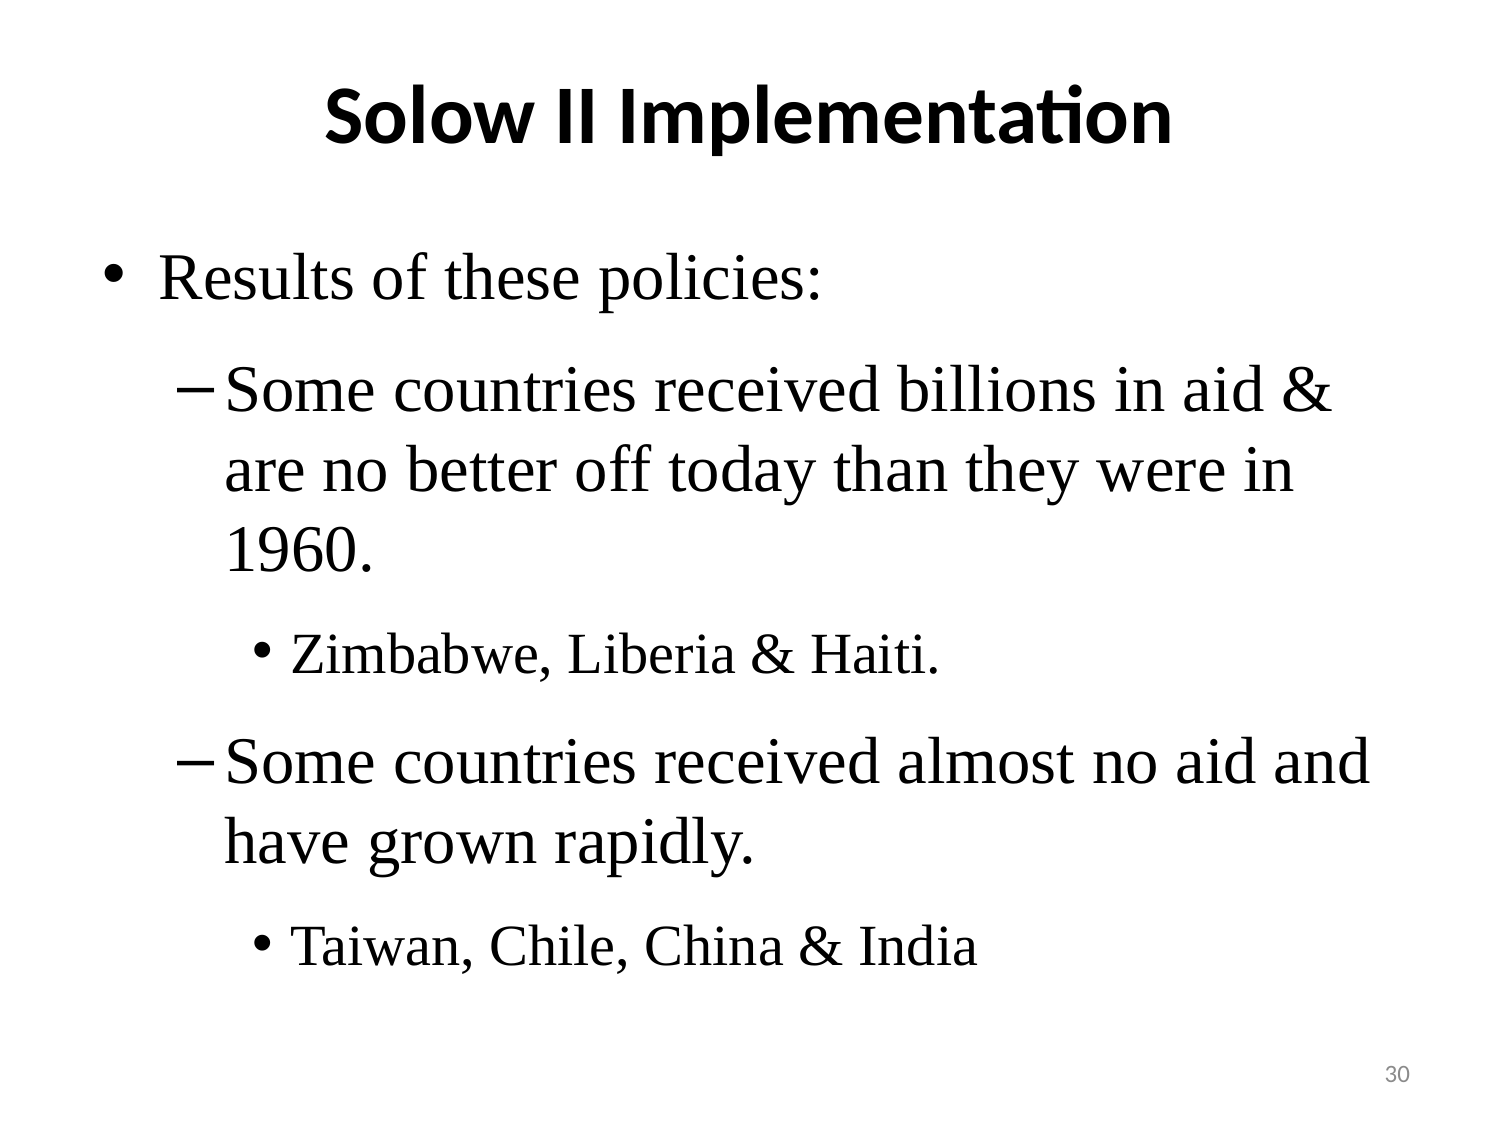

# Solow II Implementation
Results of these policies:
Some countries received billions in aid & are no better off today than they were in 1960.
Zimbabwe, Liberia & Haiti.
Some countries received almost no aid and have grown rapidly.
Taiwan, Chile, China & India
30